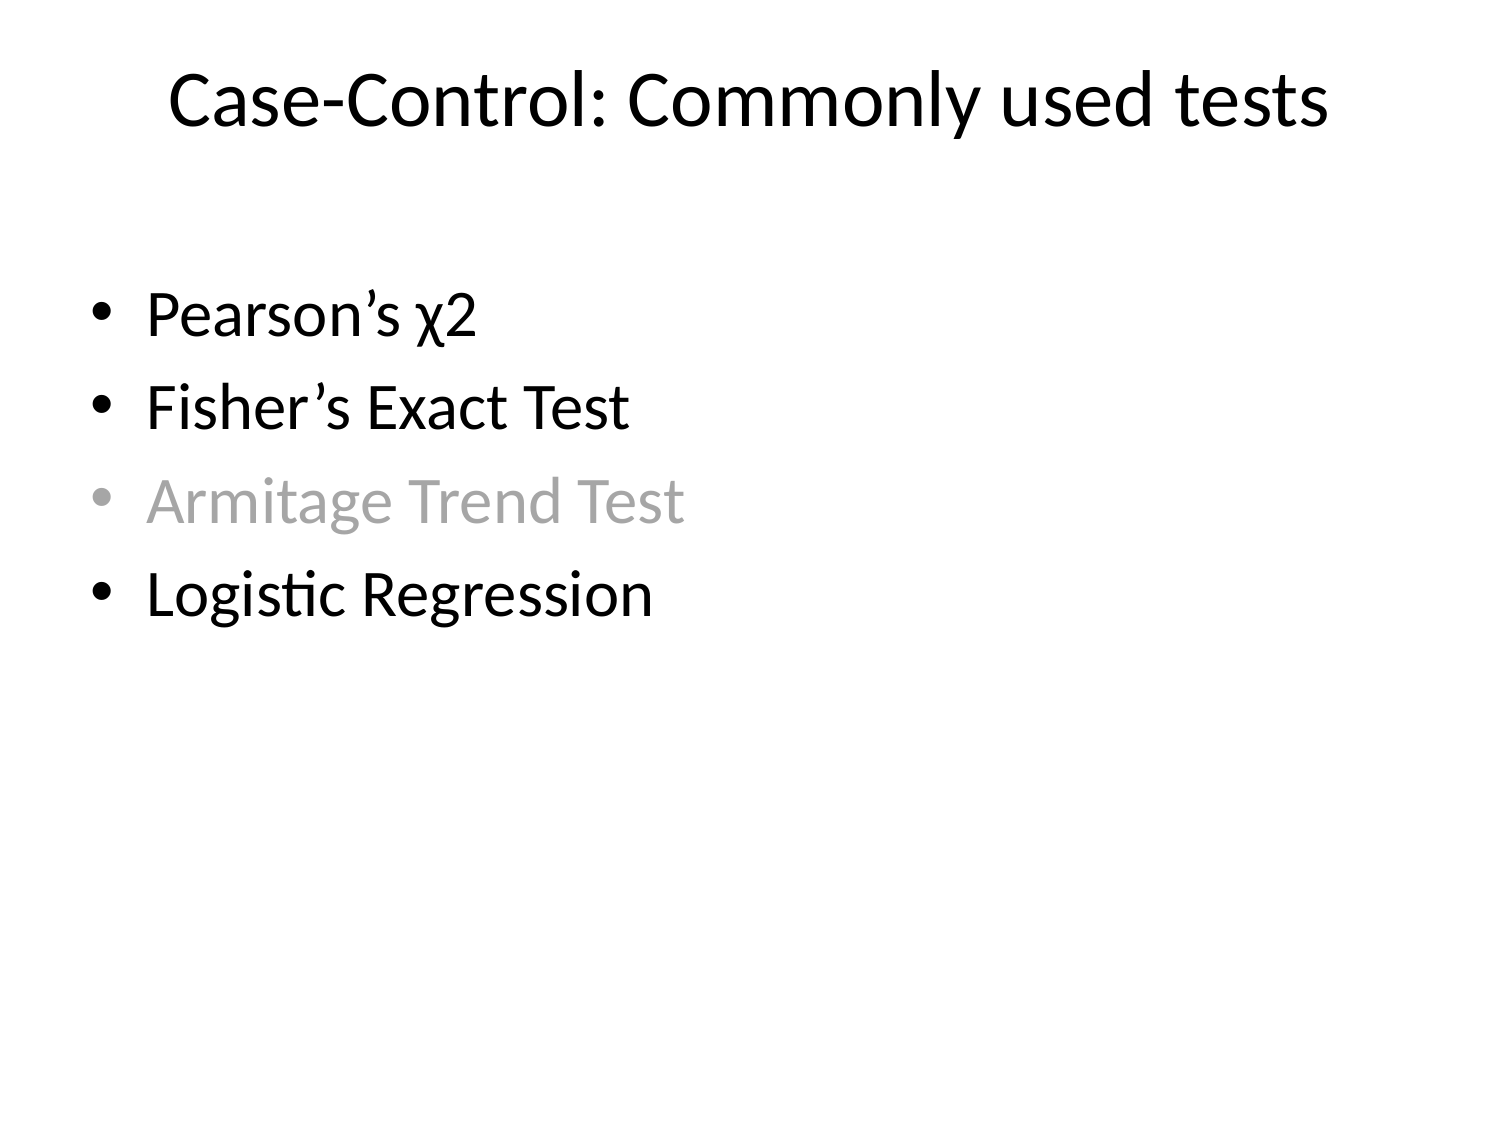

# Case-Control: Commonly used tests
Pearson’s χ2
Fisher’s Exact Test
Armitage Trend Test
Logistic Regression